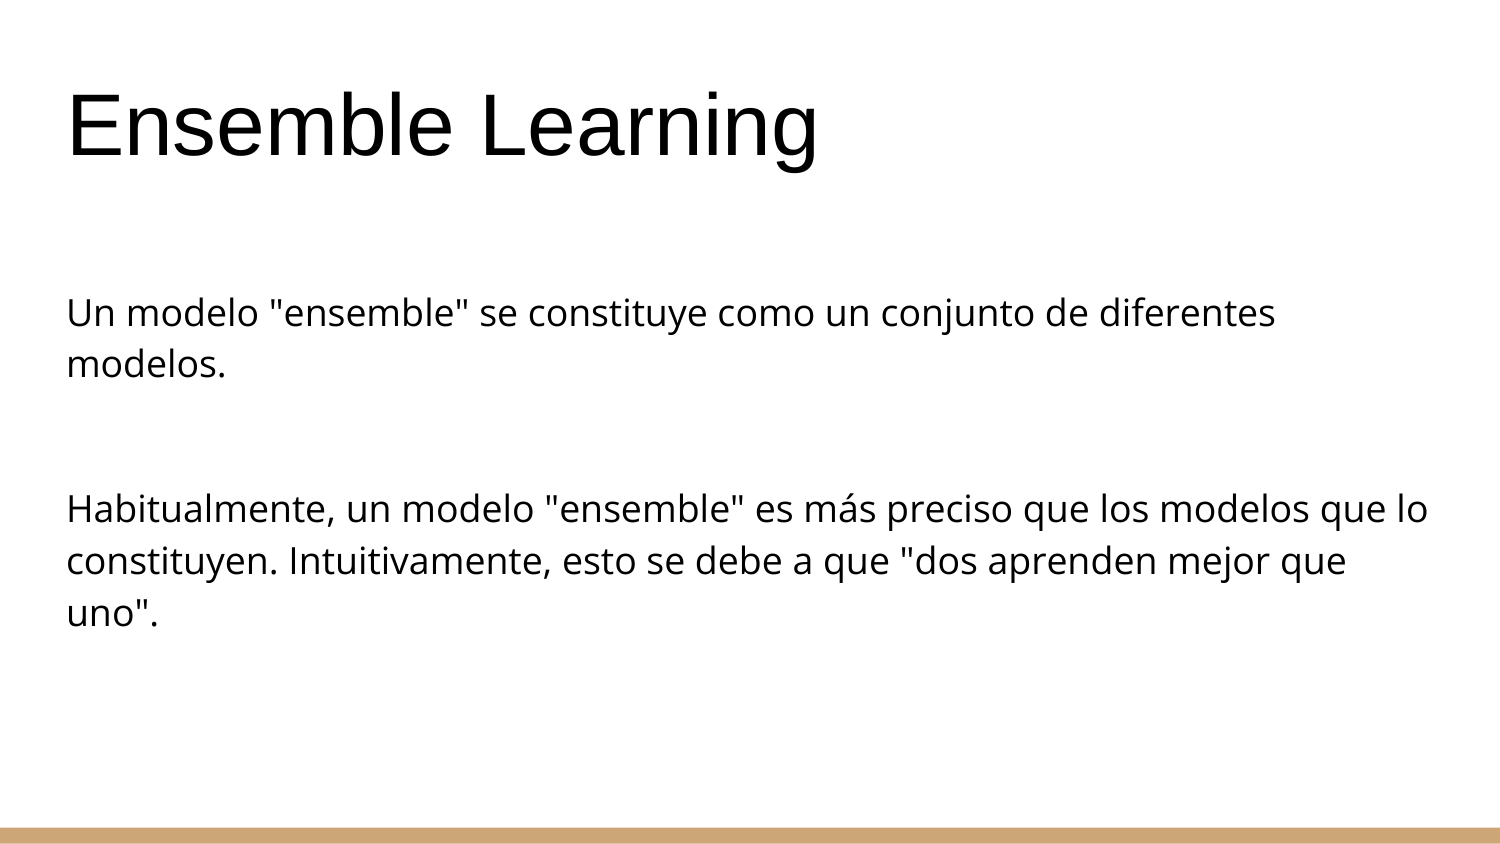

# Ensemble Learning

Un modelo "ensemble" se constituye como un conjunto de diferentes modelos.

Habitualmente, un modelo "ensemble" es más preciso que los modelos que lo constituyen. Intuitivamente, esto se debe a que "dos aprenden mejor que uno".